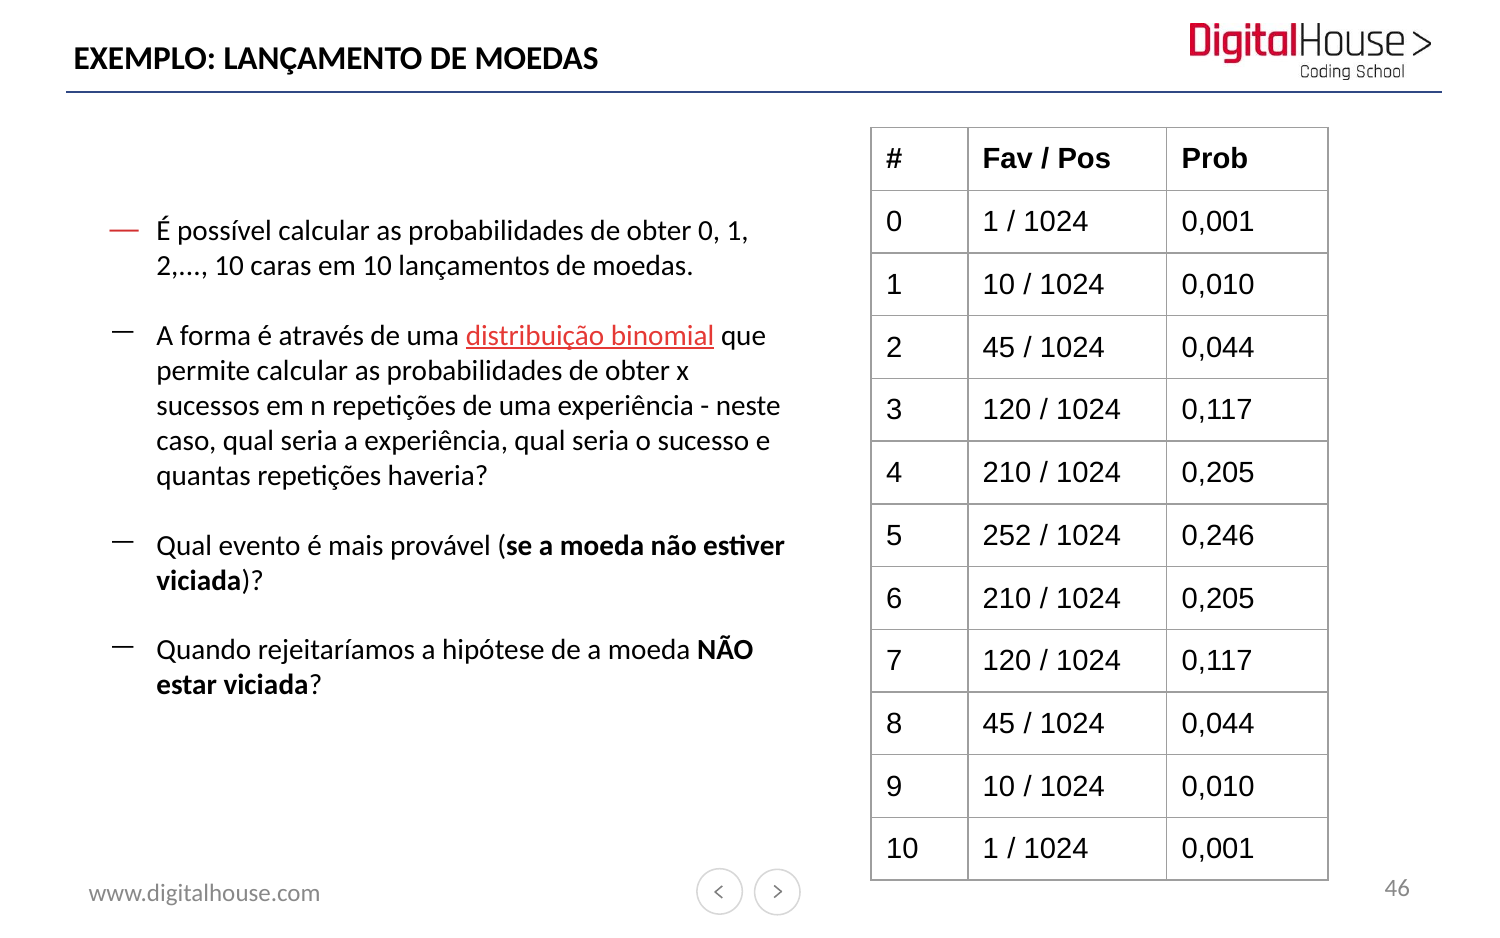

# EXEMPLO: LANÇAMENTO DE MOEDAS
| # | Fav / Pos | Prob |
| --- | --- | --- |
| 0 | 1 / 1024 | 0,001 |
| 1 | 10 / 1024 | 0,010 |
| 2 | 45 / 1024 | 0,044 |
| 3 | 120 / 1024 | 0,117 |
| 4 | 210 / 1024 | 0,205 |
| 5 | 252 / 1024 | 0,246 |
| 6 | 210 / 1024 | 0,205 |
| 7 | 120 / 1024 | 0,117 |
| 8 | 45 / 1024 | 0,044 |
| 9 | 10 / 1024 | 0,010 |
| 10 | 1 / 1024 | 0,001 |
É possível calcular as probabilidades de obter 0, 1, 2,..., 10 caras em 10 lançamentos de moedas.
A forma é através de uma distribuição binomial que permite calcular as probabilidades de obter x sucessos em n repetições de uma experiência - neste caso, qual seria a experiência, qual seria o sucesso e quantas repetições haveria?
Qual evento é mais provável (se a moeda não estiver viciada)?
Quando rejeitaríamos a hipótese de a moeda NÃO estar viciada?
46